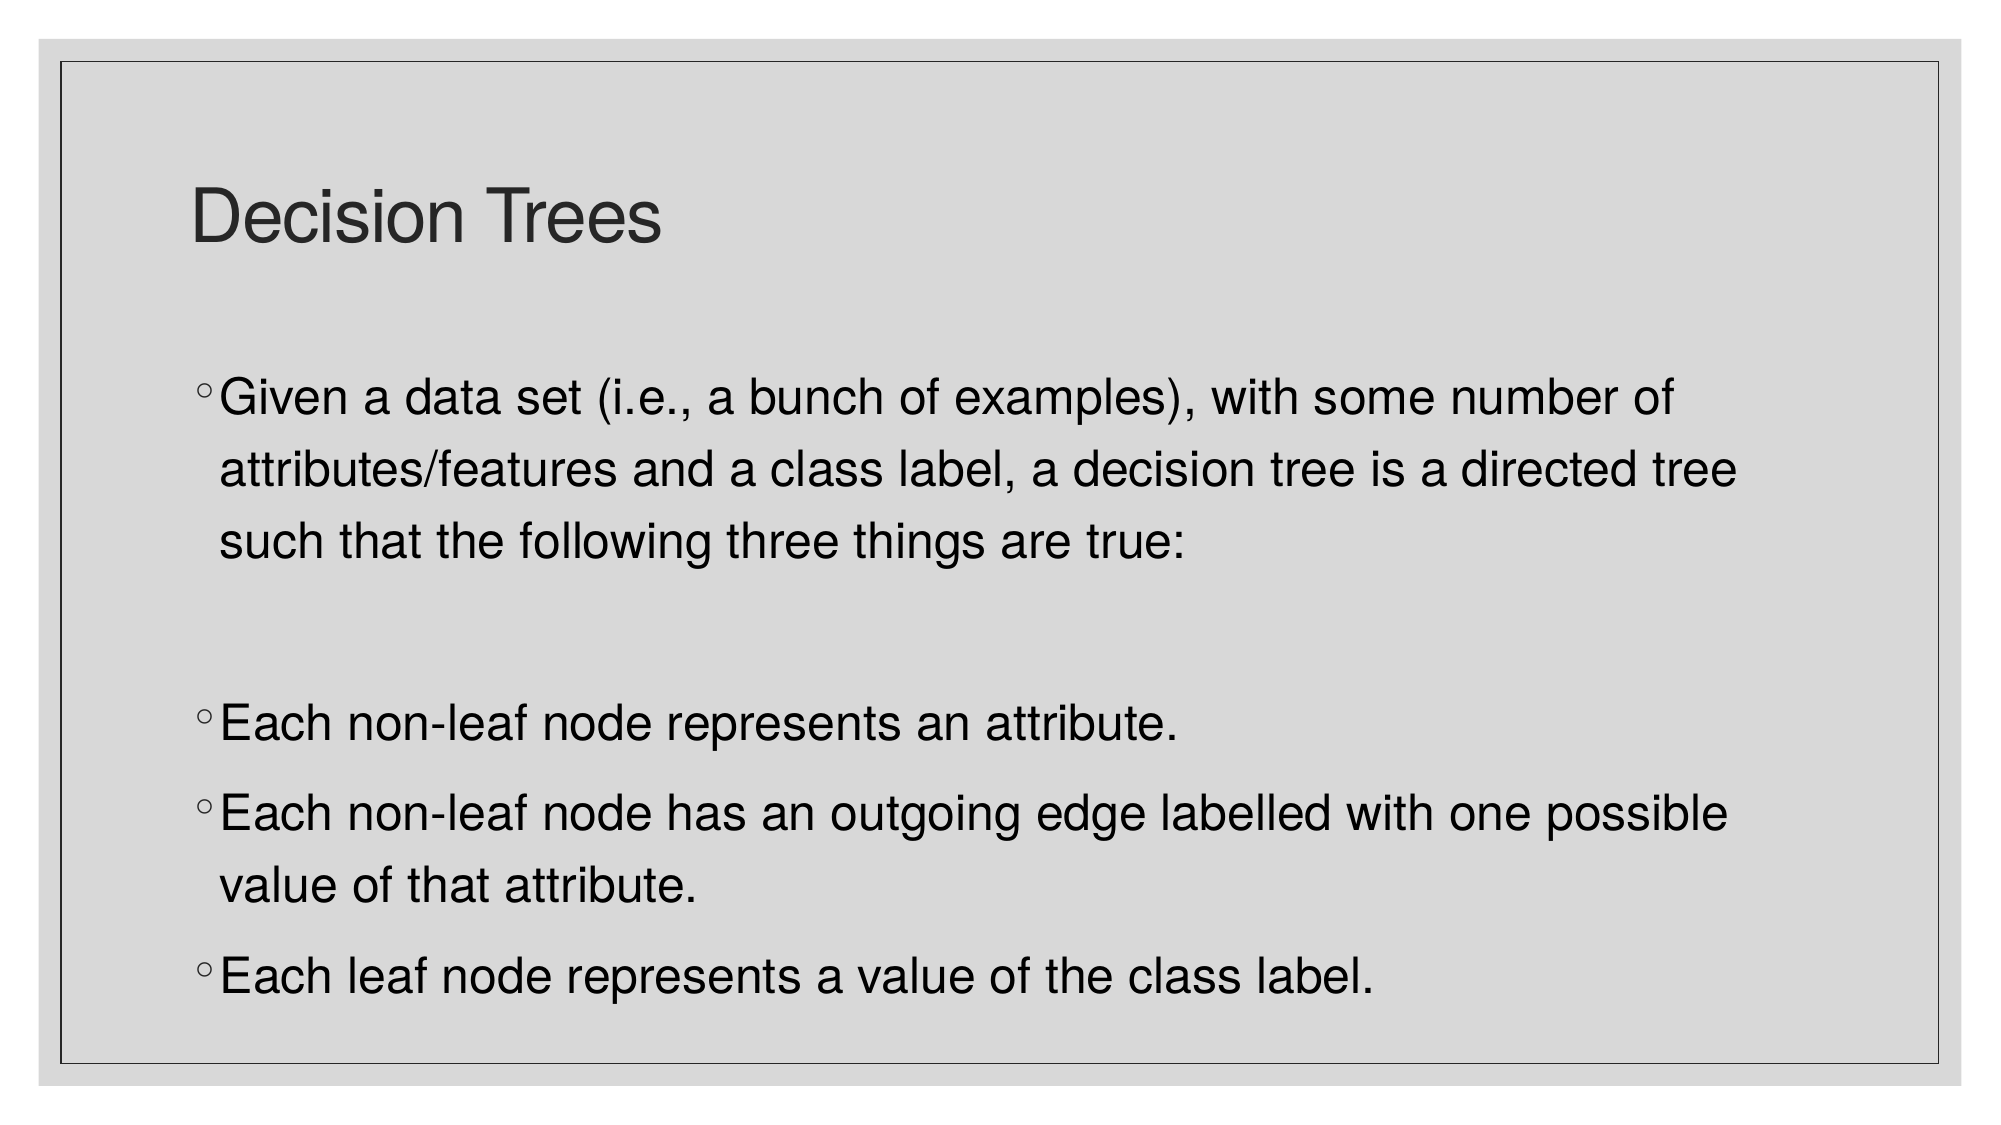

# Decision Trees
Given a data set (i.e., a bunch of examples), with some number of attributes/features and a class label, a decision tree is a directed tree such that the following three things are true:

Each non-leaf node represents an attribute.
Each non-leaf node has an outgoing edge labelled with one possible value of that attribute.
Each leaf node represents a value of the class label.